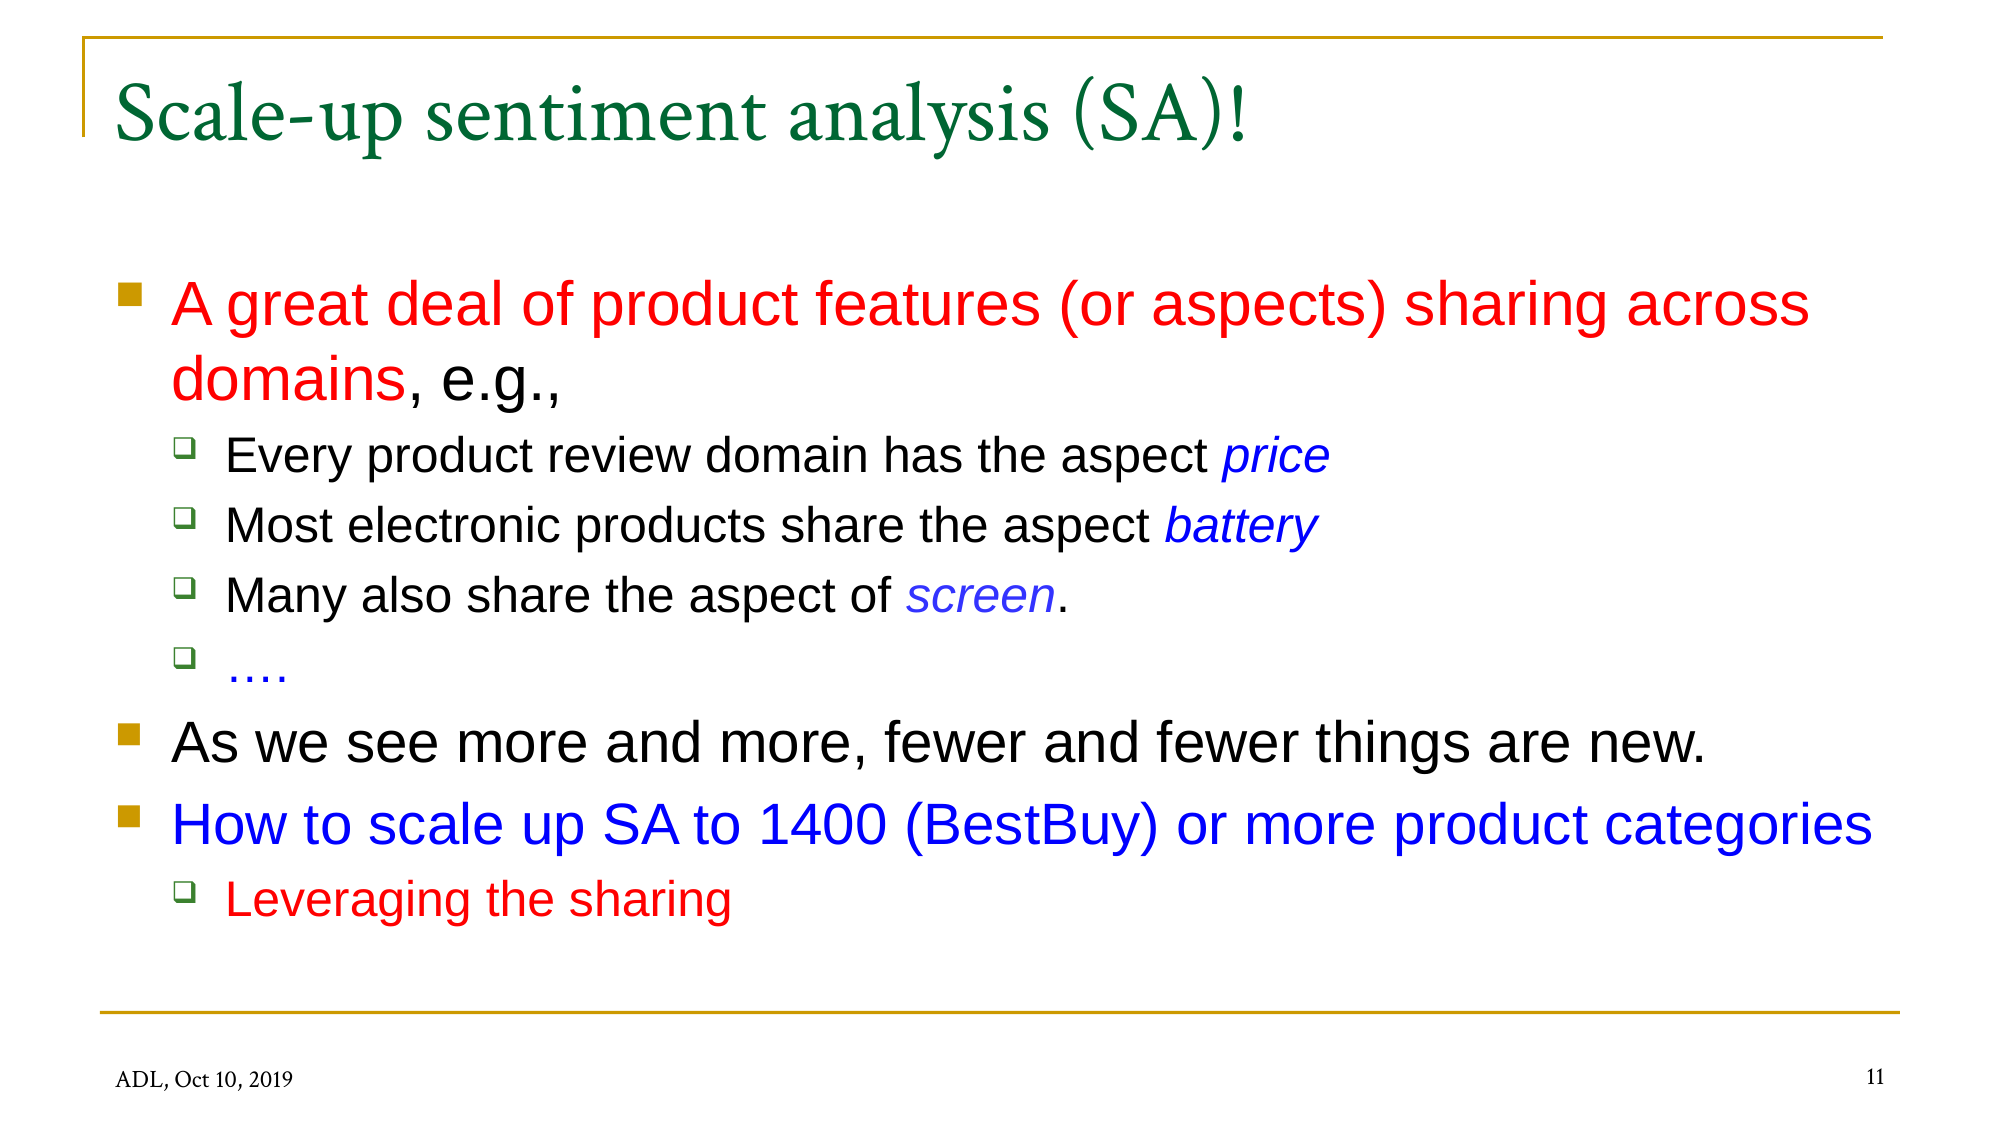

# Scale-up sentiment analysis (SA)!
A great deal of product features (or aspects) sharing across domains, e.g.,
Every product review domain has the aspect price
Most electronic products share the aspect battery
Many also share the aspect of screen.
….
As we see more and more, fewer and fewer things are new.
How to scale up SA to 1400 (BestBuy) or more product categories
Leveraging the sharing
11
ADL, Oct 10, 2019